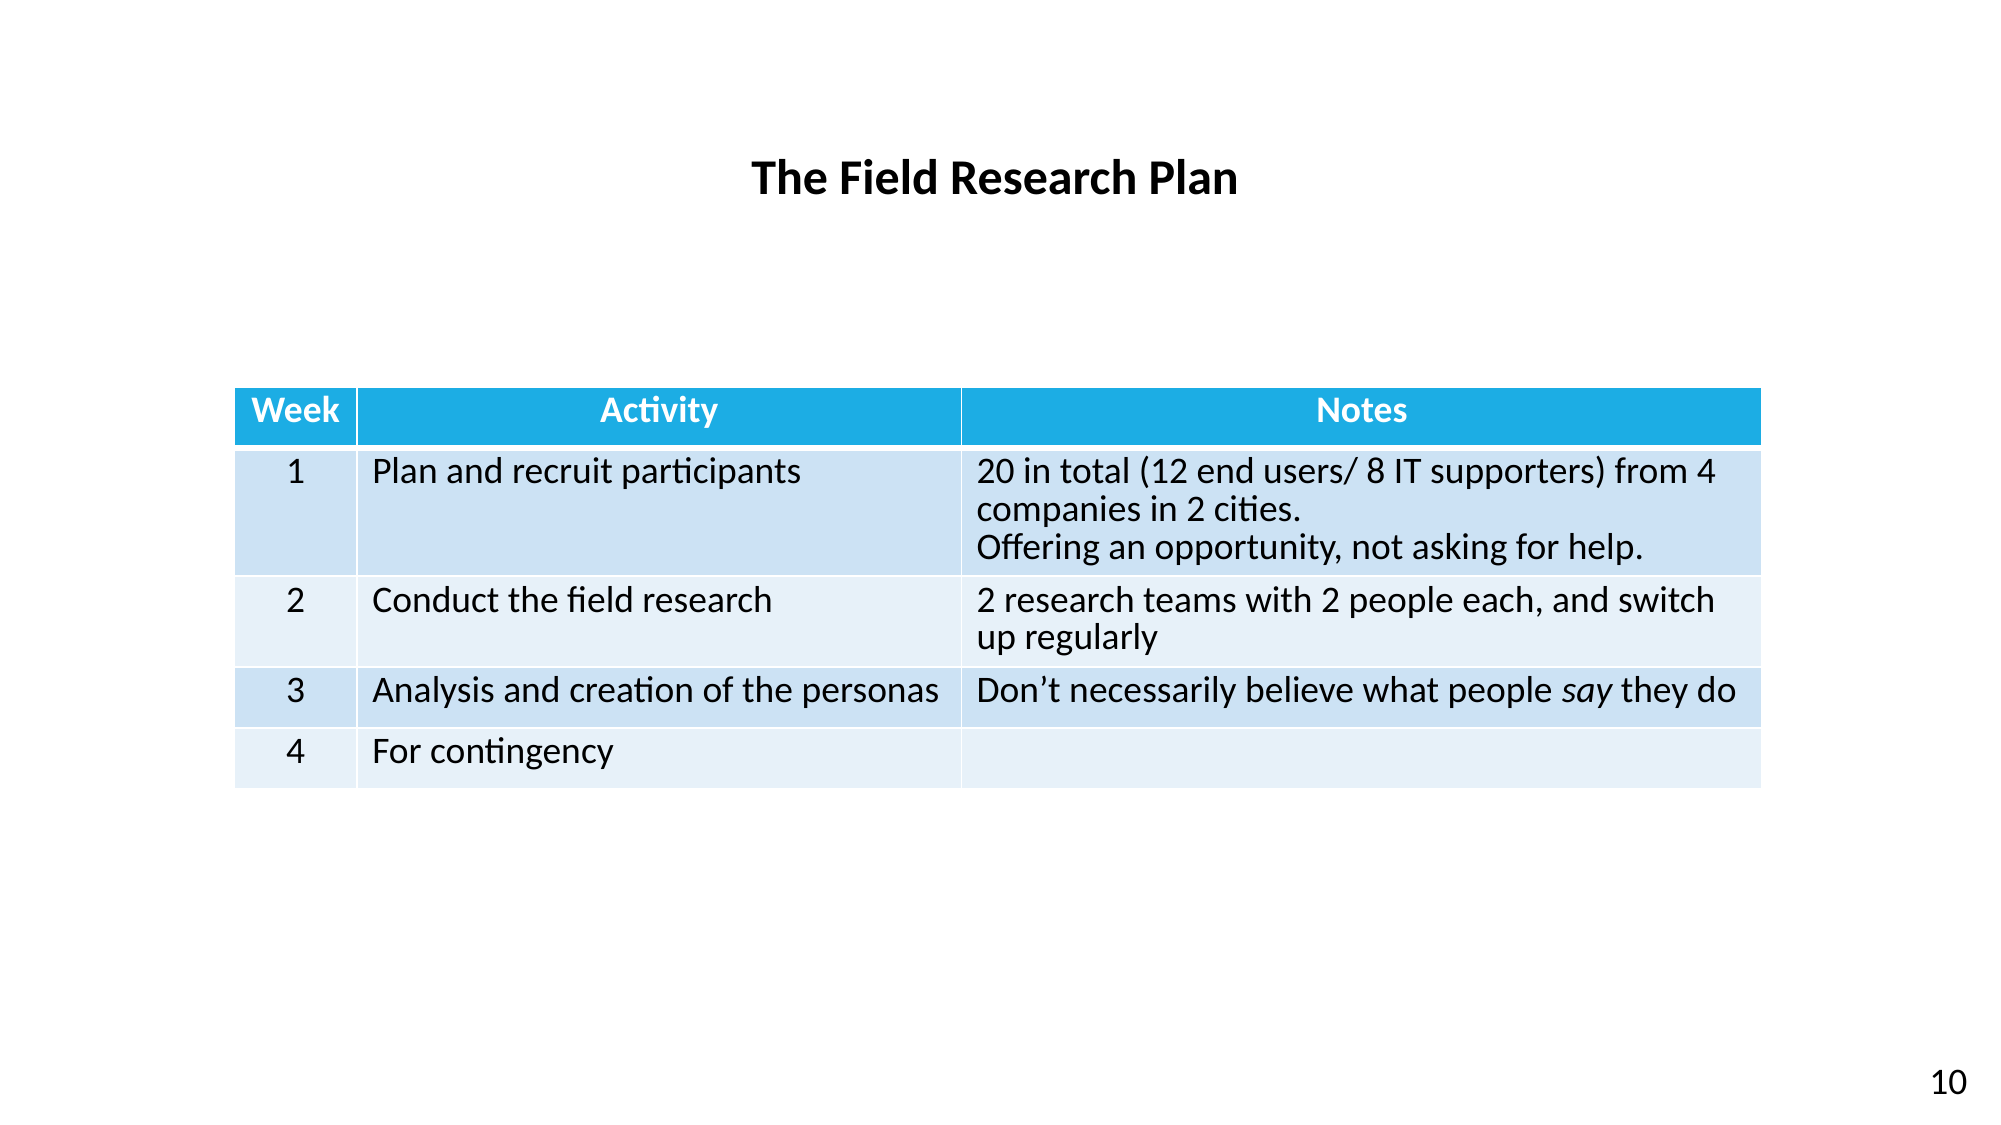

The Field Research Plan
| Week | Activity | Notes |
| --- | --- | --- |
| 1 | Plan and recruit participants | 20 in total (12 end users/ 8 IT supporters) from 4 companies in 2 cities. Offering an opportunity, not asking for help. |
| 2 | Conduct the field research | 2 research teams with 2 people each, and switch up regularly |
| 3 | Analysis and creation of the personas | Don’t necessarily believe what people say they do |
| 4 | For contingency |  |
10